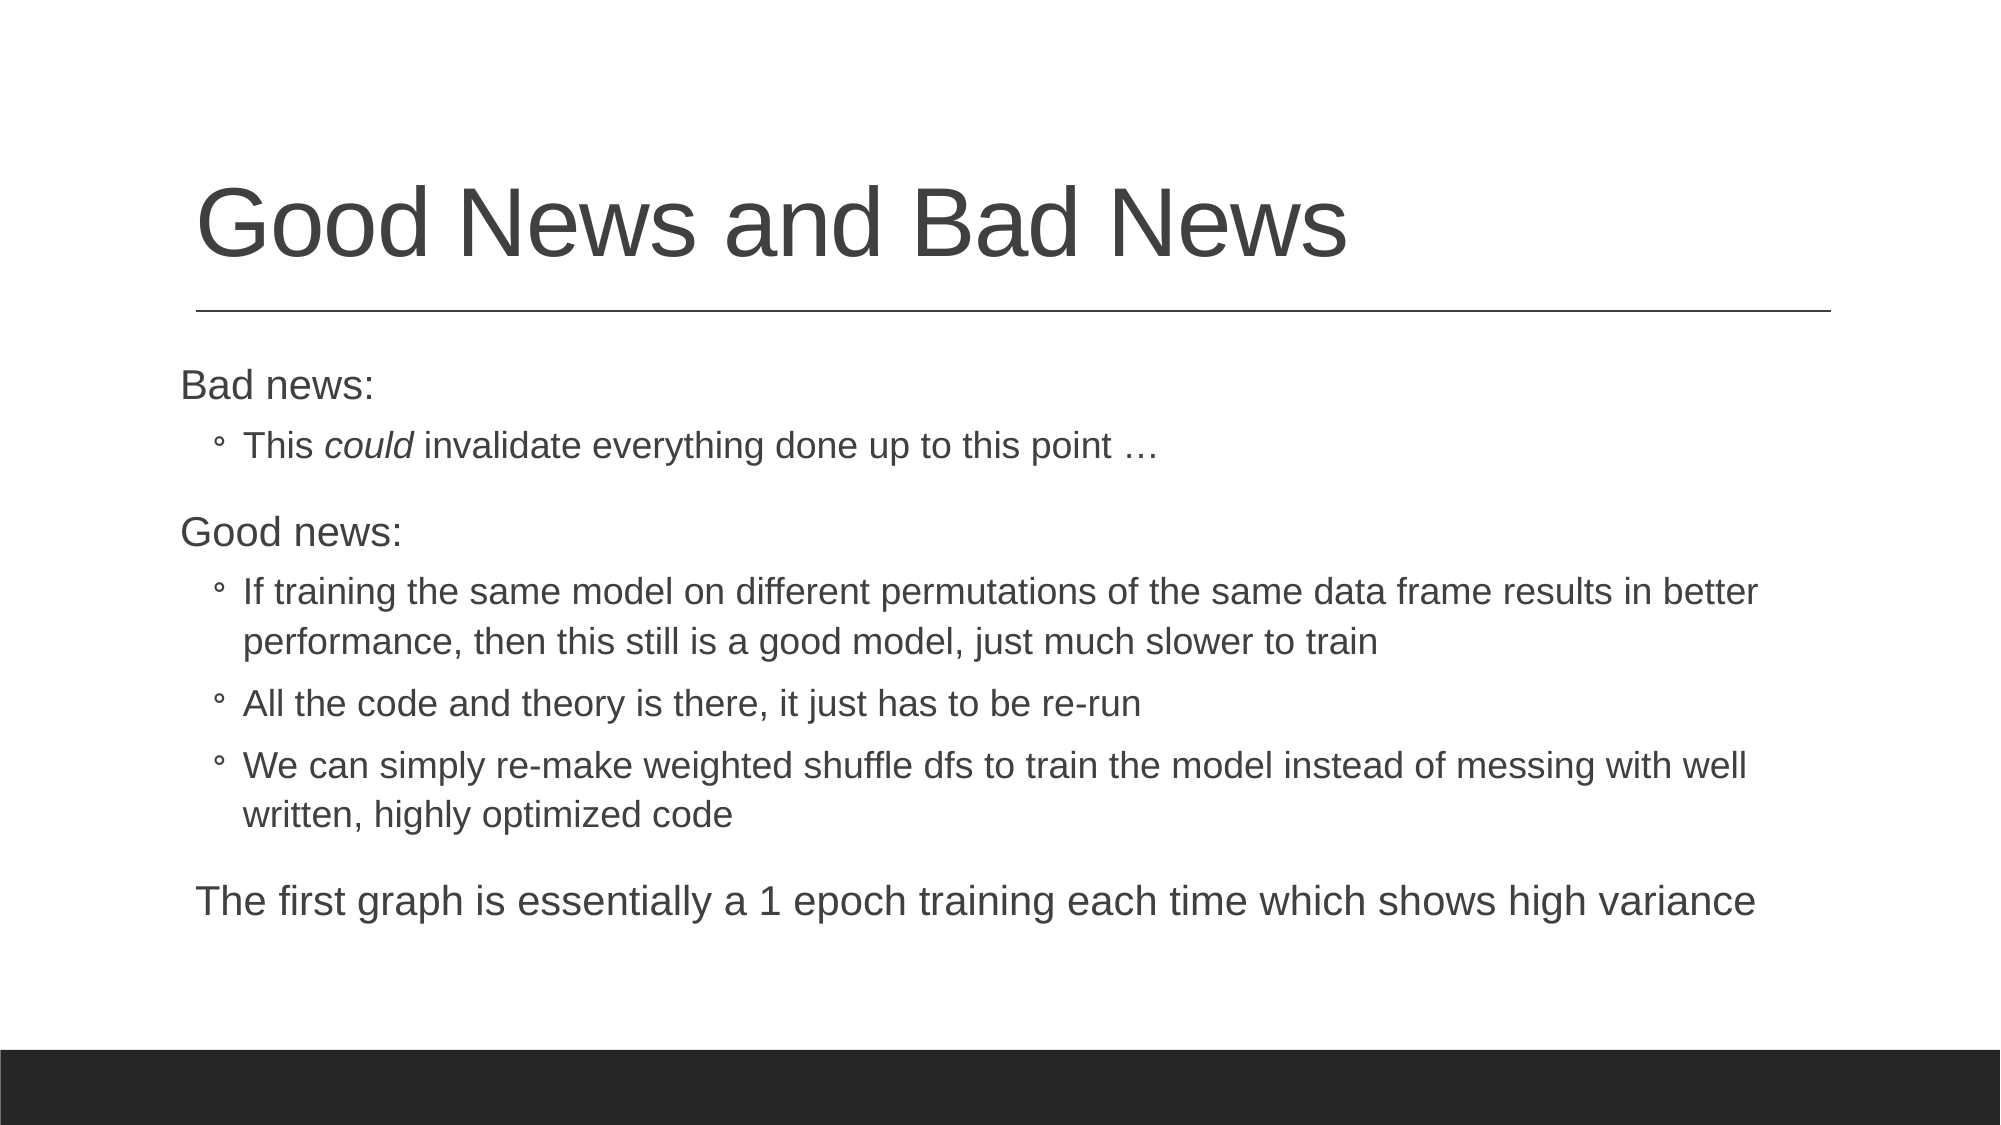

# Good News and Bad News
Bad news:
This could invalidate everything done up to this point …
Good news:
If training the same model on different permutations of the same data frame results in better performance, then this still is a good model, just much slower to train
All the code and theory is there, it just has to be re-run
We can simply re-make weighted shuffle dfs to train the model instead of messing with well written, highly optimized code
The first graph is essentially a 1 epoch training each time which shows high variance